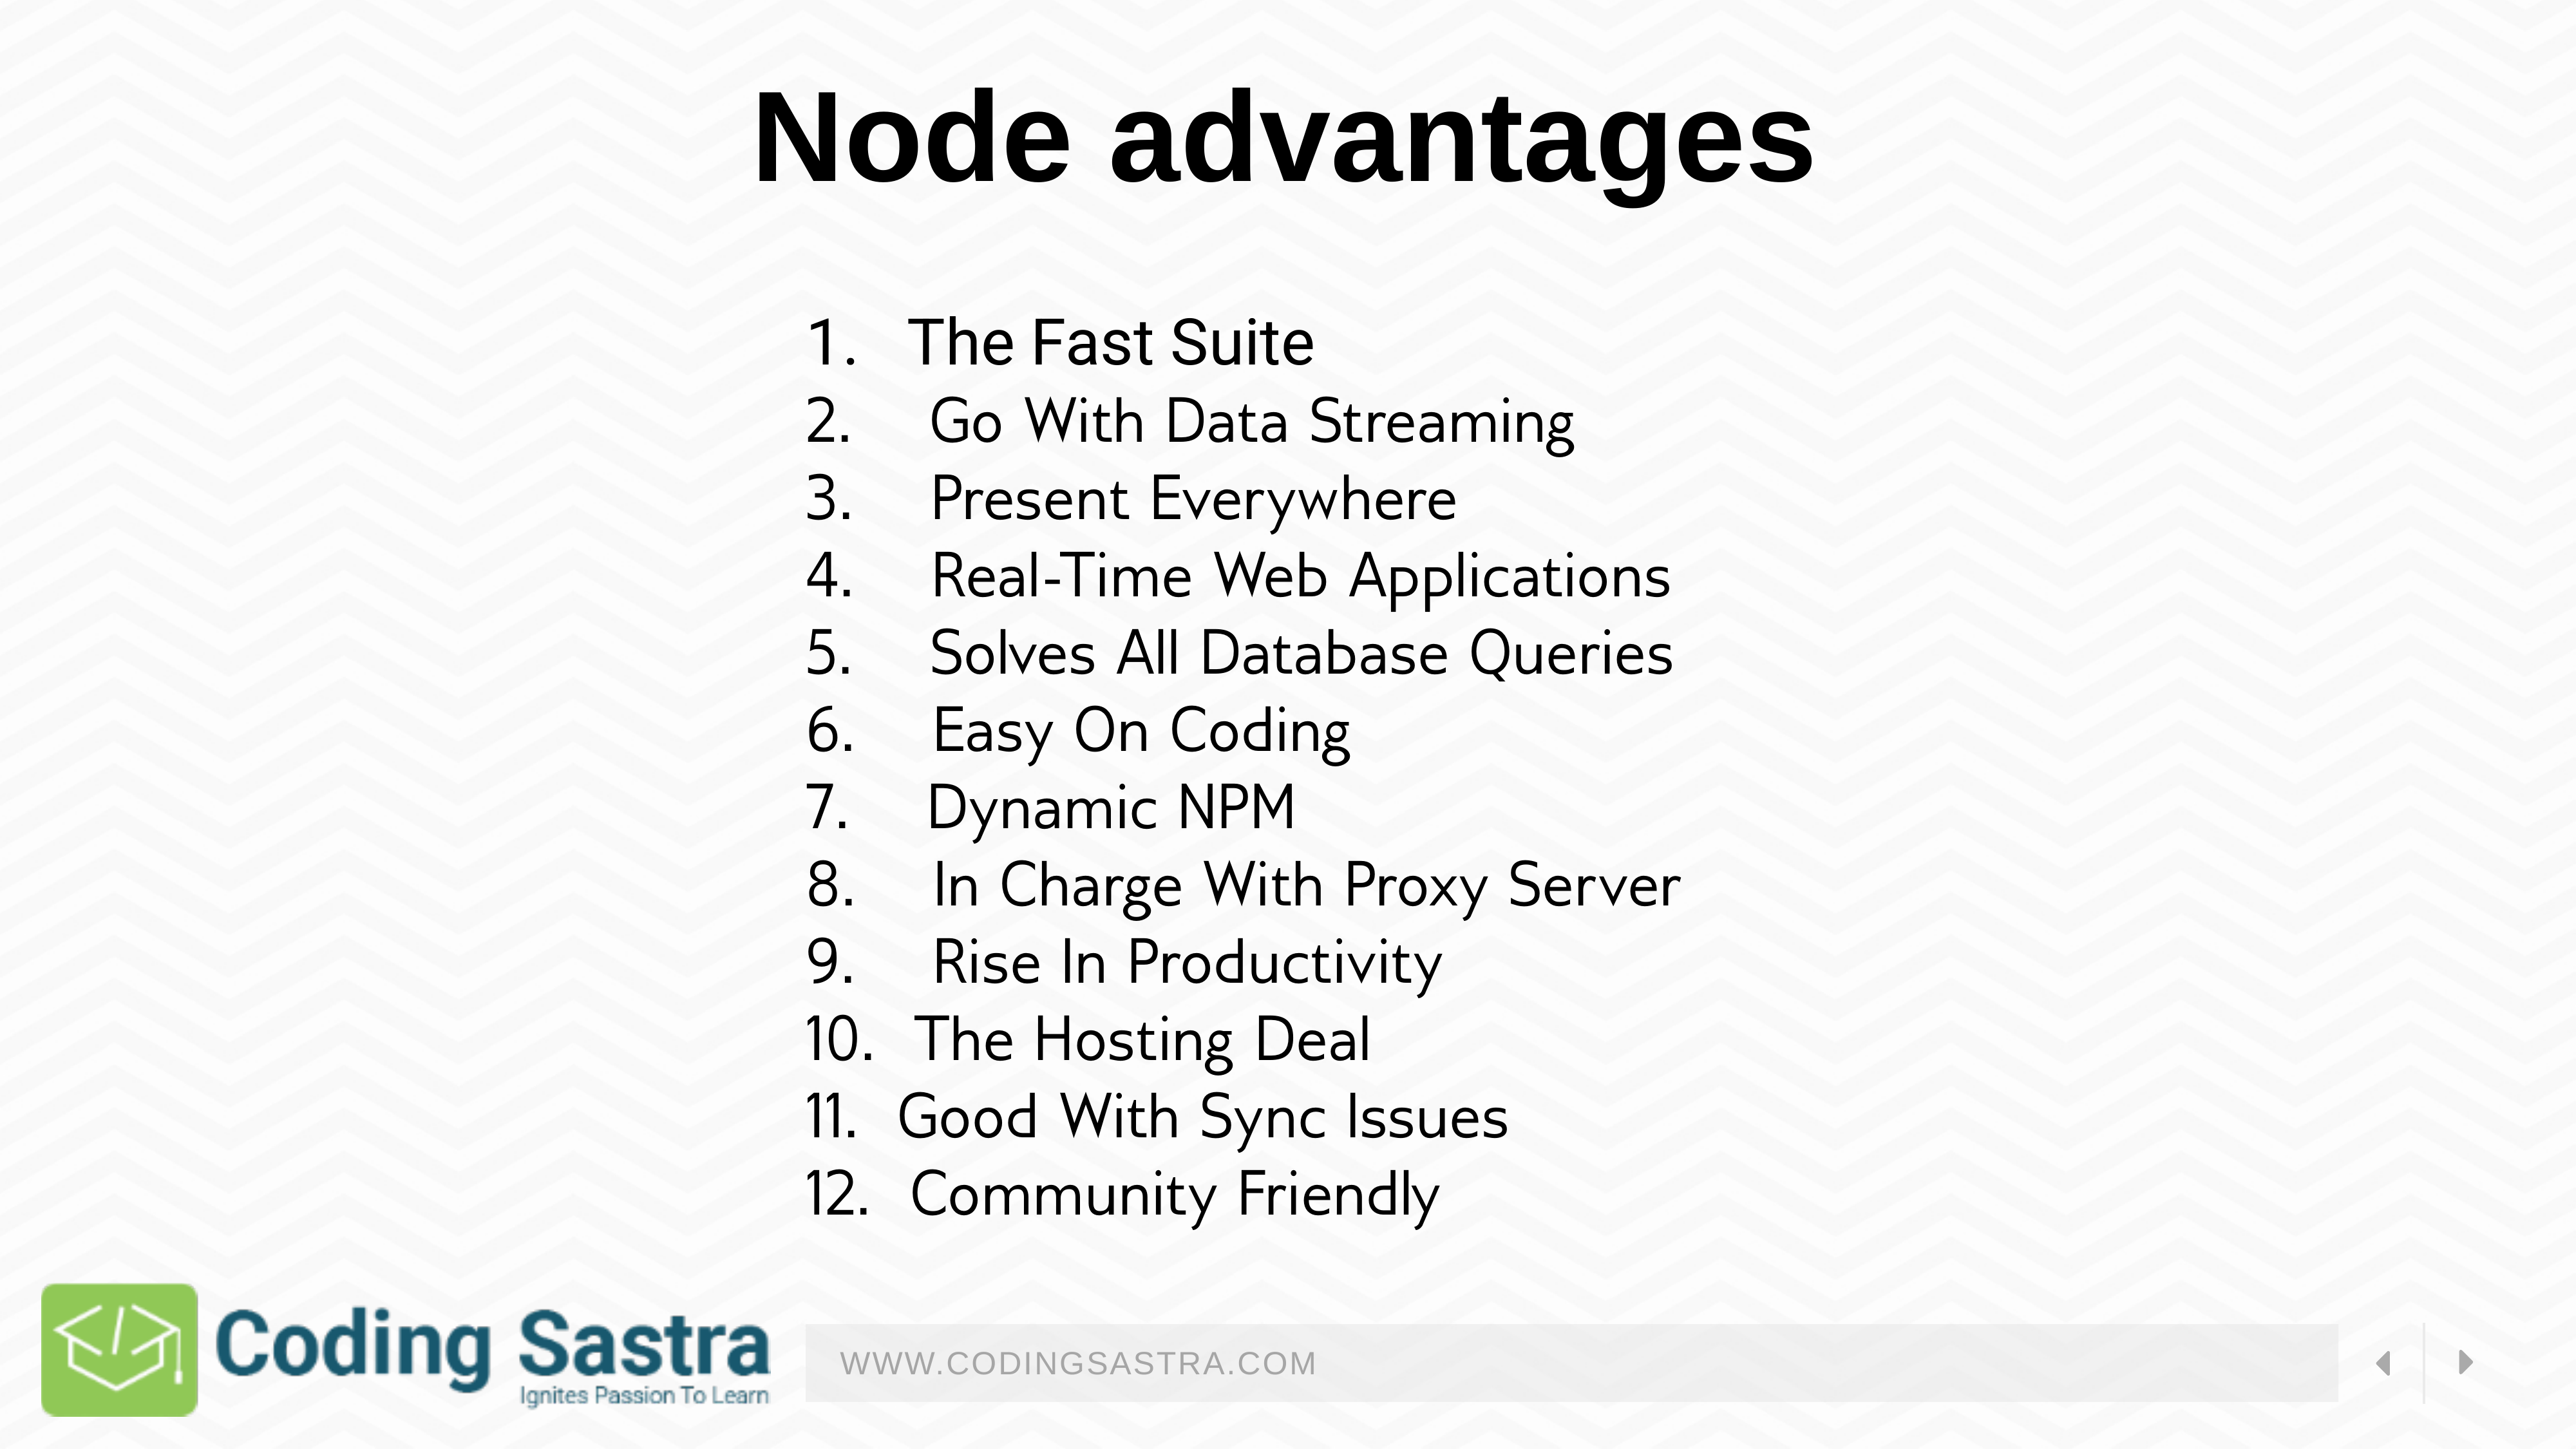

Node advantages
1.   The Fast Suite
2.    Go With Data Streaming
3.    Present Everywhere
4.    Real-Time Web Applications
5.    Solves All Database Queries
6.    Easy On Coding
7.    Dynamic NPM
8.    In Charge With Proxy Server
9.    Rise In Productivity
10.  The Hosting Deal
11.  Good With Sync Issues
12.  Community Friendly